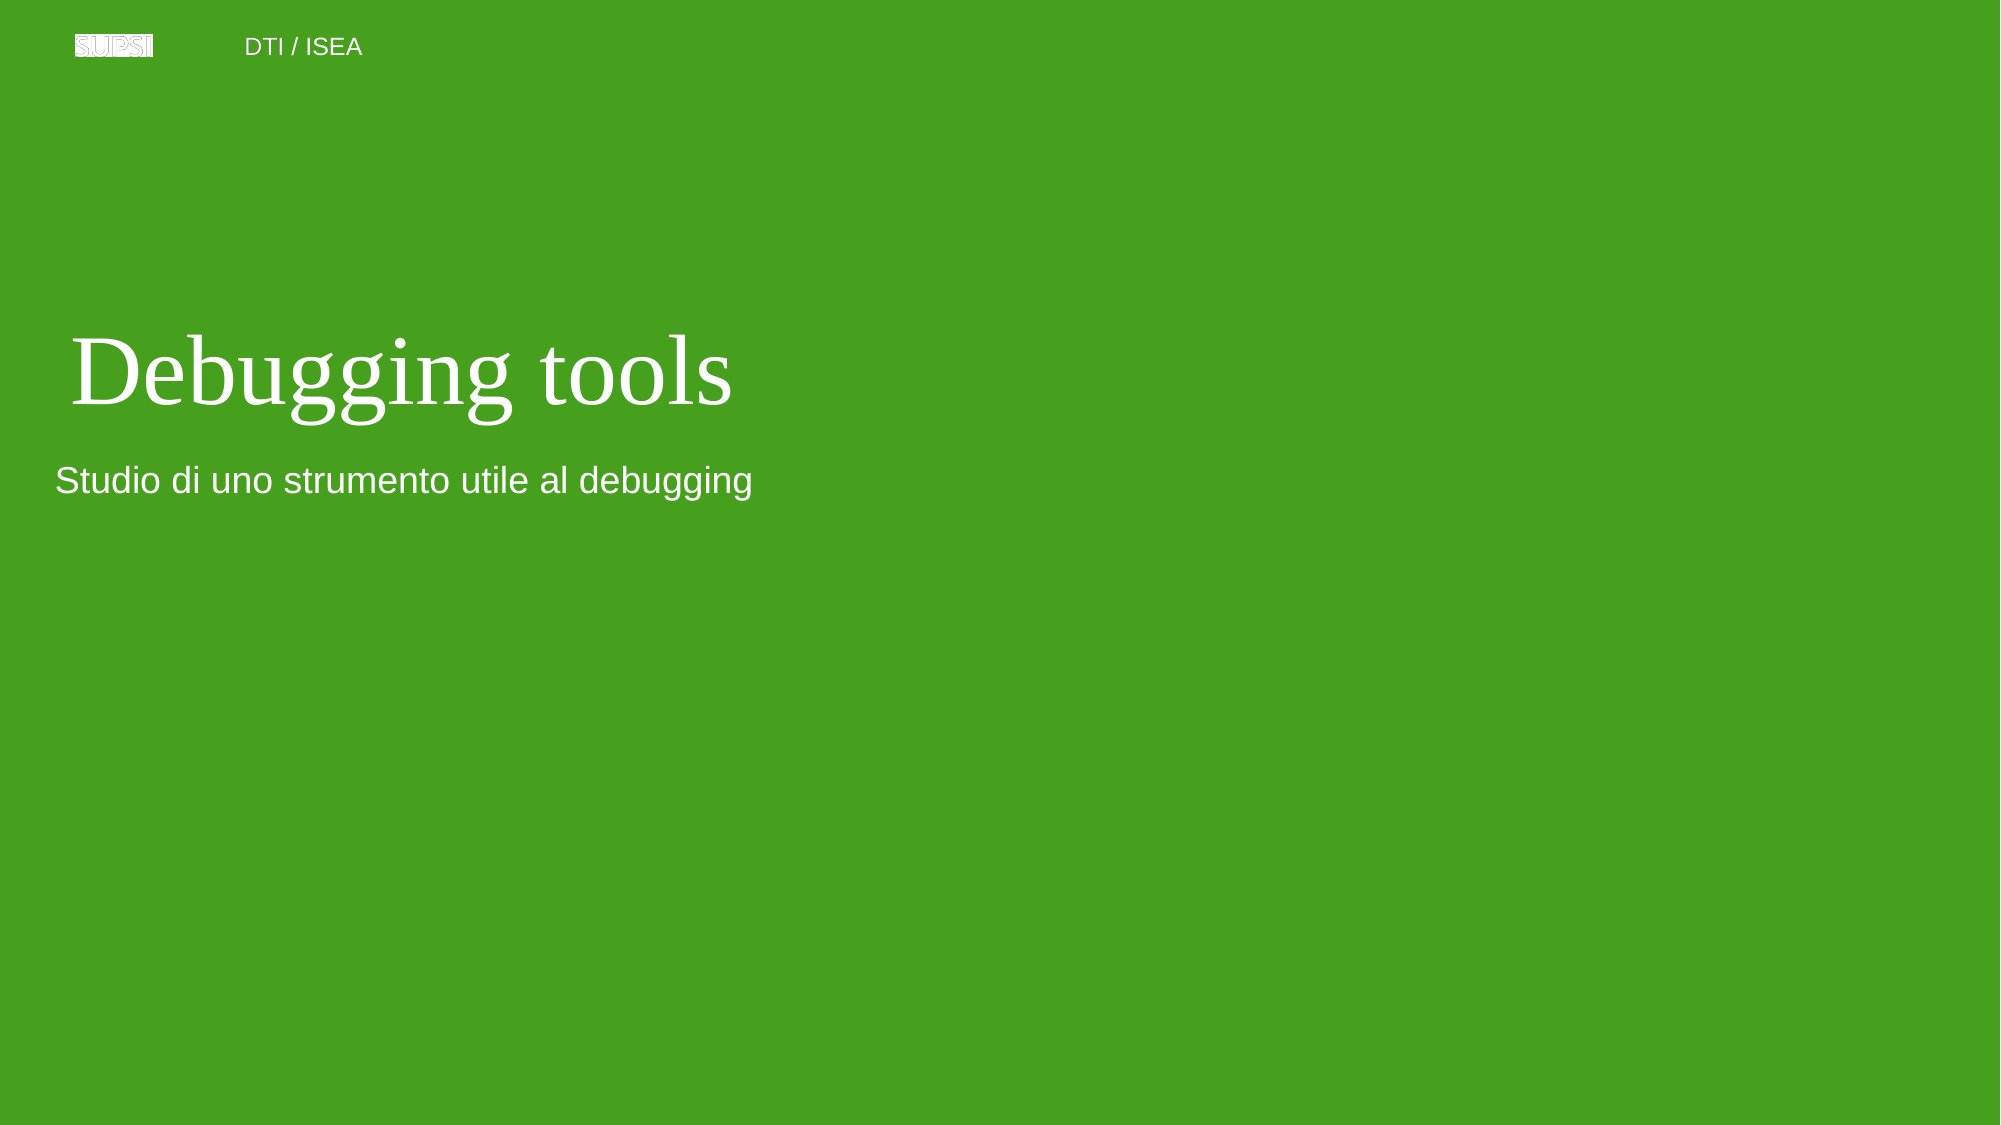

# Debugging tools
Studio di uno strumento utile al debugging